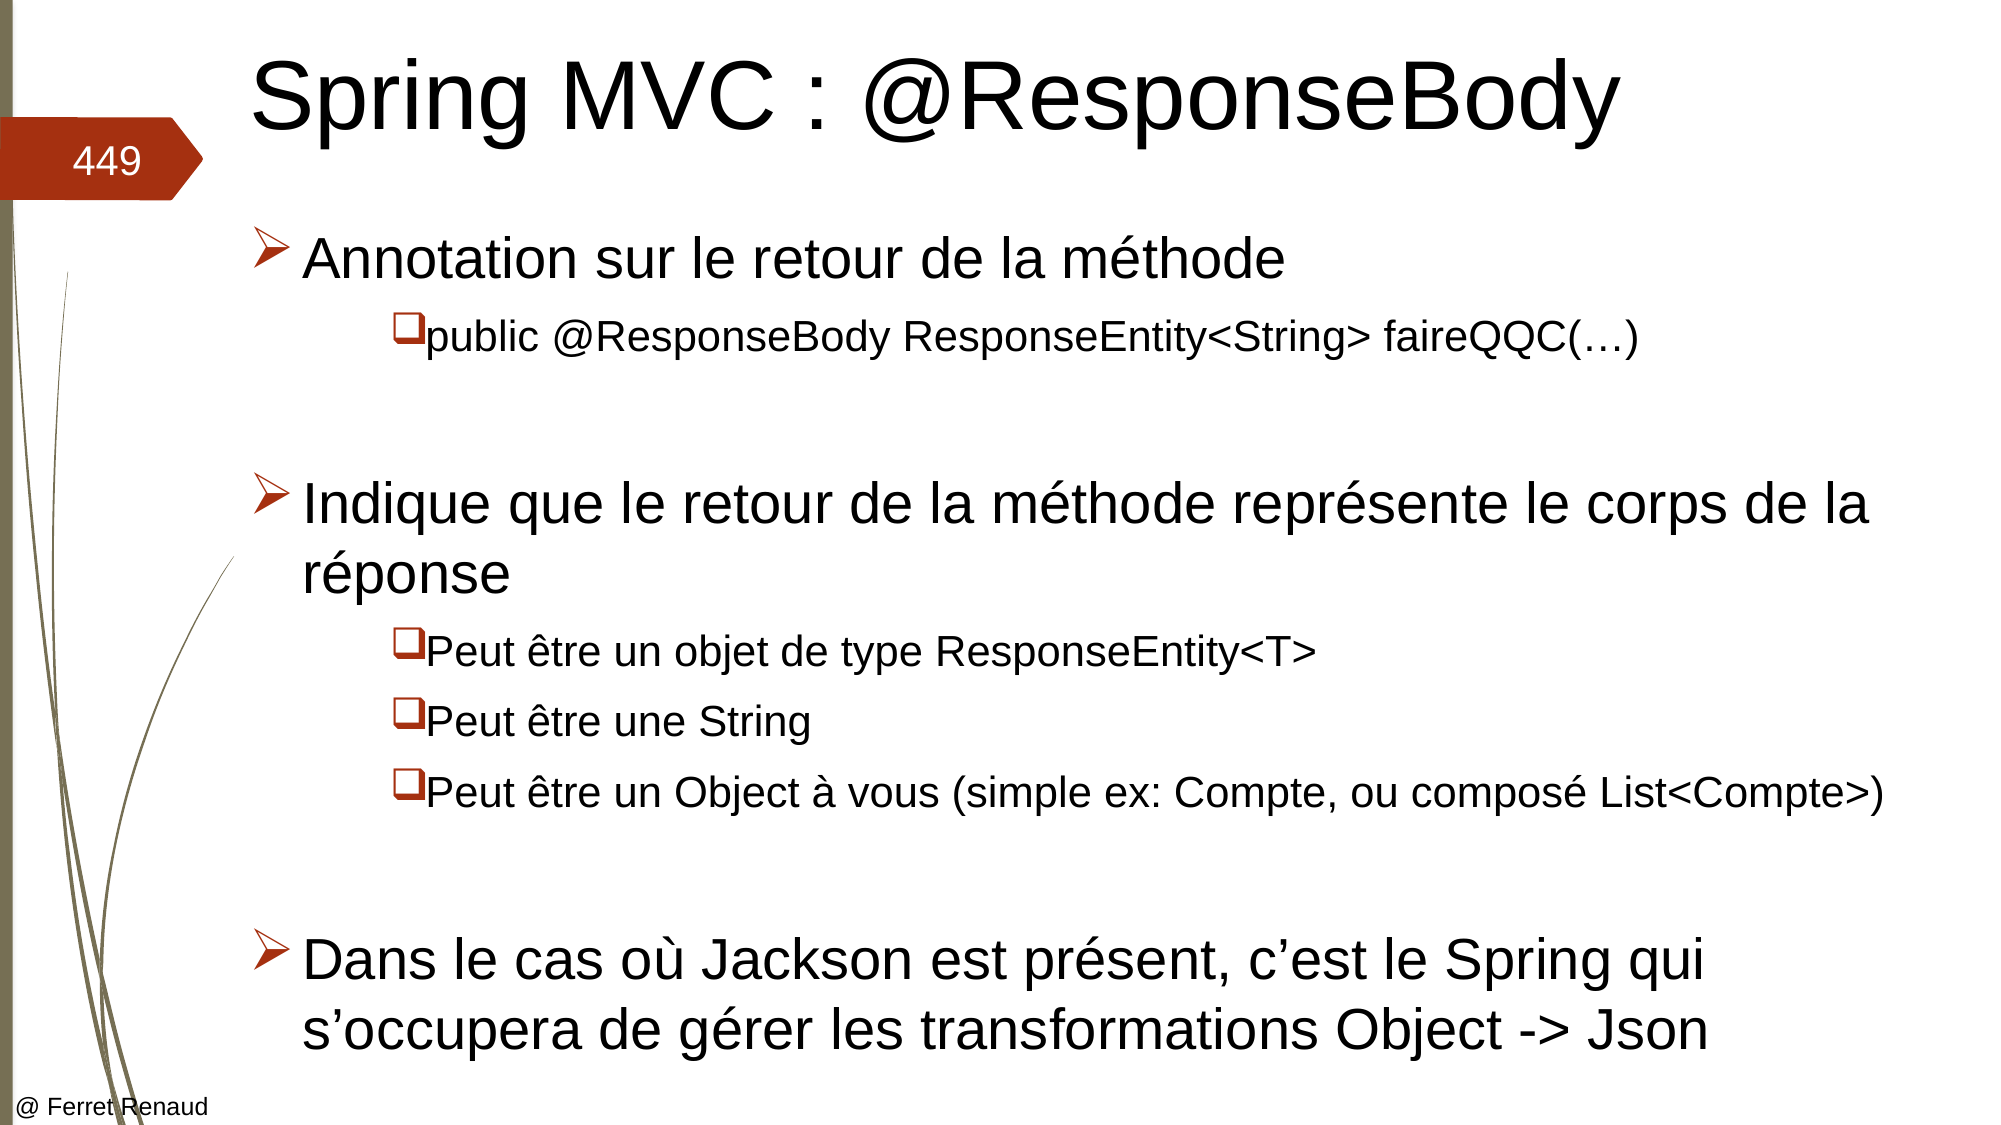

# Spring MVC : @ResponseBody
449
Annotation sur le retour de la méthode
public @ResponseBody ResponseEntity<String> faireQQC(…)

Indique que le retour de la méthode représente le corps de la réponse
Peut être un objet de type ResponseEntity<T>
Peut être une String
Peut être un Object à vous (simple ex: Compte, ou composé List<Compte>)

Dans le cas où Jackson est présent, c’est le Spring qui s’occupera de gérer les transformations Object -> Json
@ Ferret Renaud